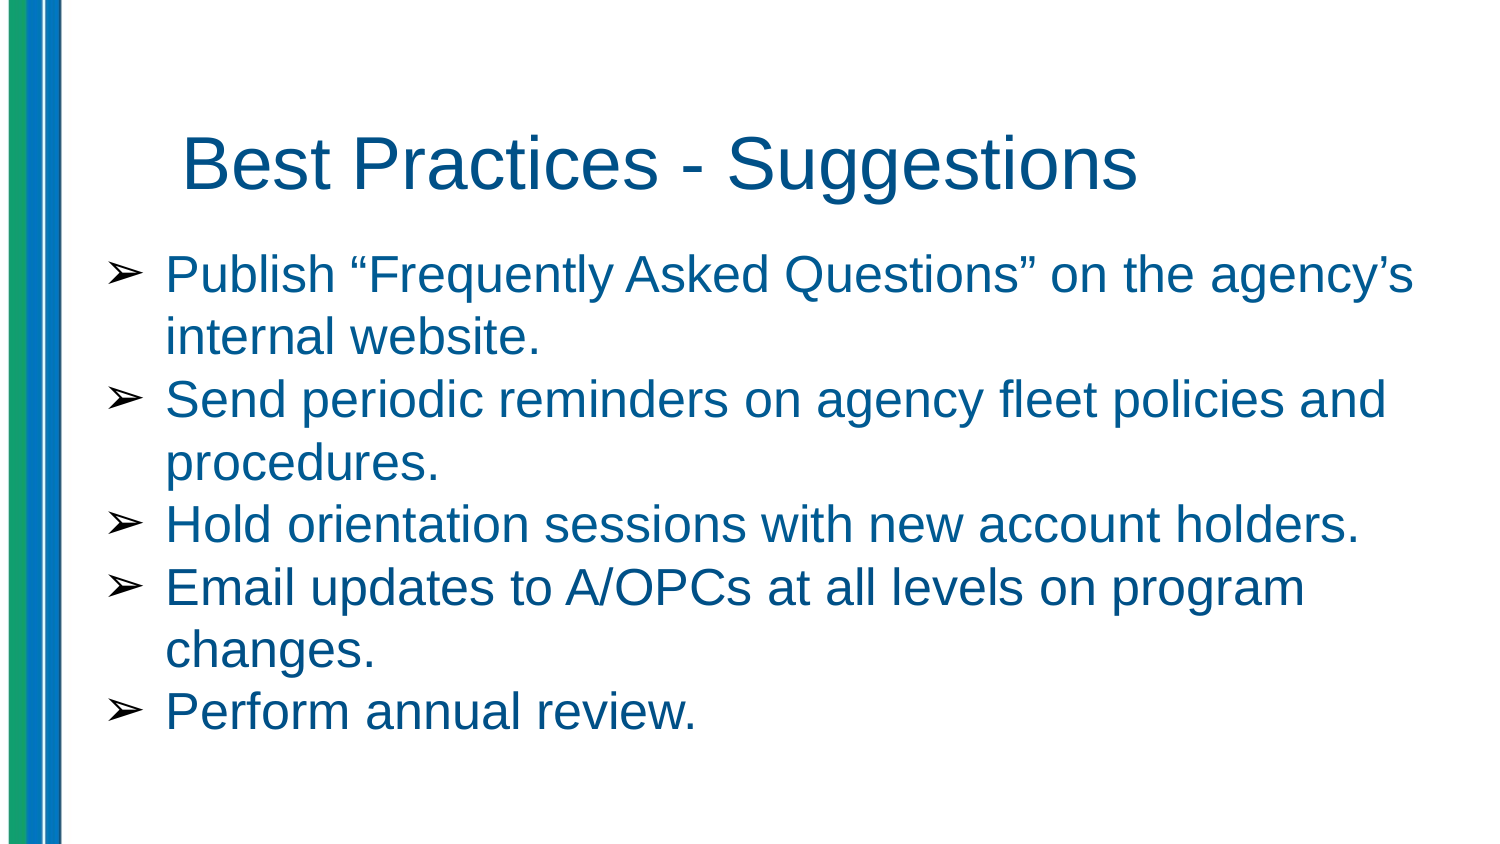

# Best Practices - Suggestions
Publish “Frequently Asked Questions” on the agency’s internal website.
Send periodic reminders on agency fleet policies and procedures.
Hold orientation sessions with new account holders.
Email updates to A/OPCs at all levels on program changes.
Perform annual review.